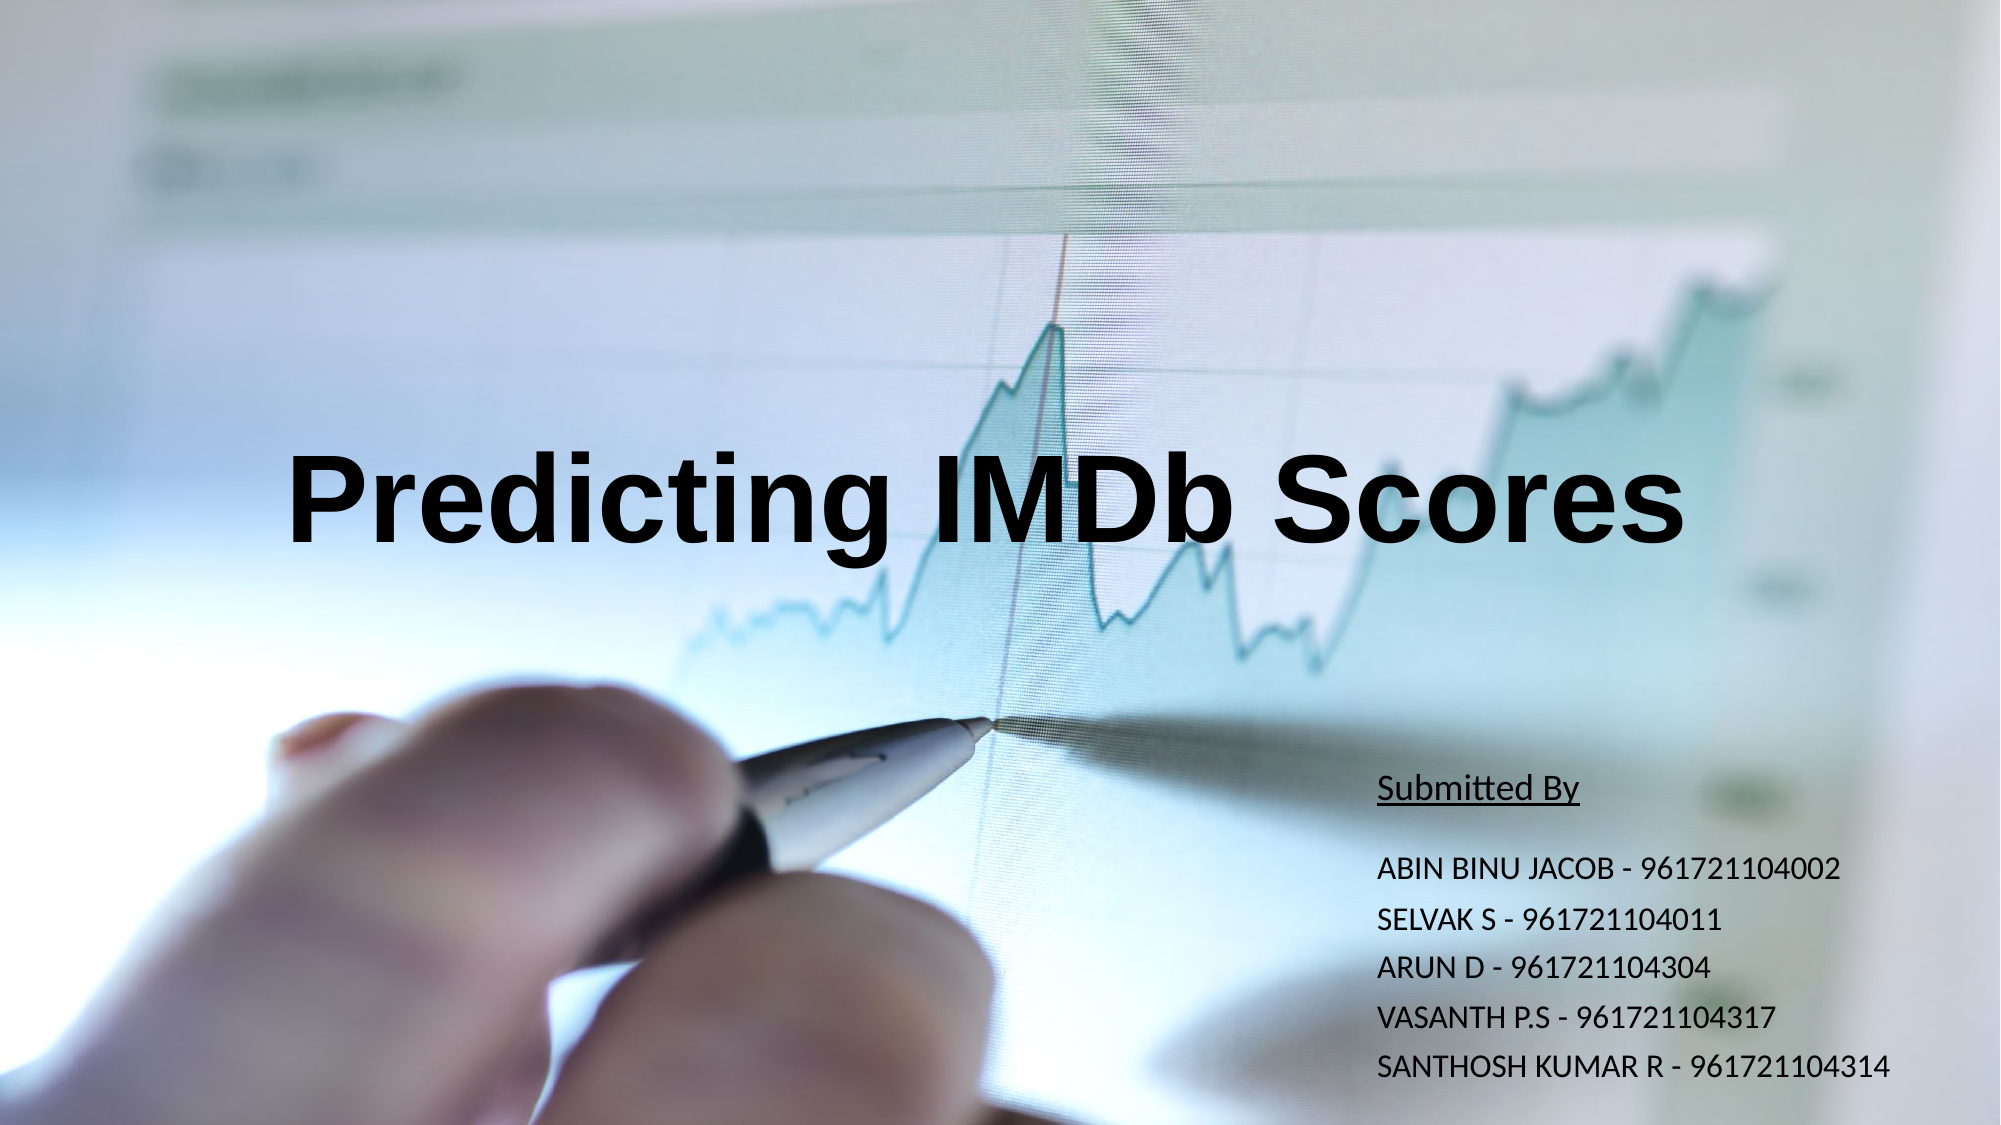

# Predicting IMDb Scores
Submitted By
ABIN BINU JACOB - 961721104002
SELVAK S - 961721104011
ARUN D - 961721104304
VASANTH P.S - 961721104317
SANTHOSH KUMAR R - 961721104314